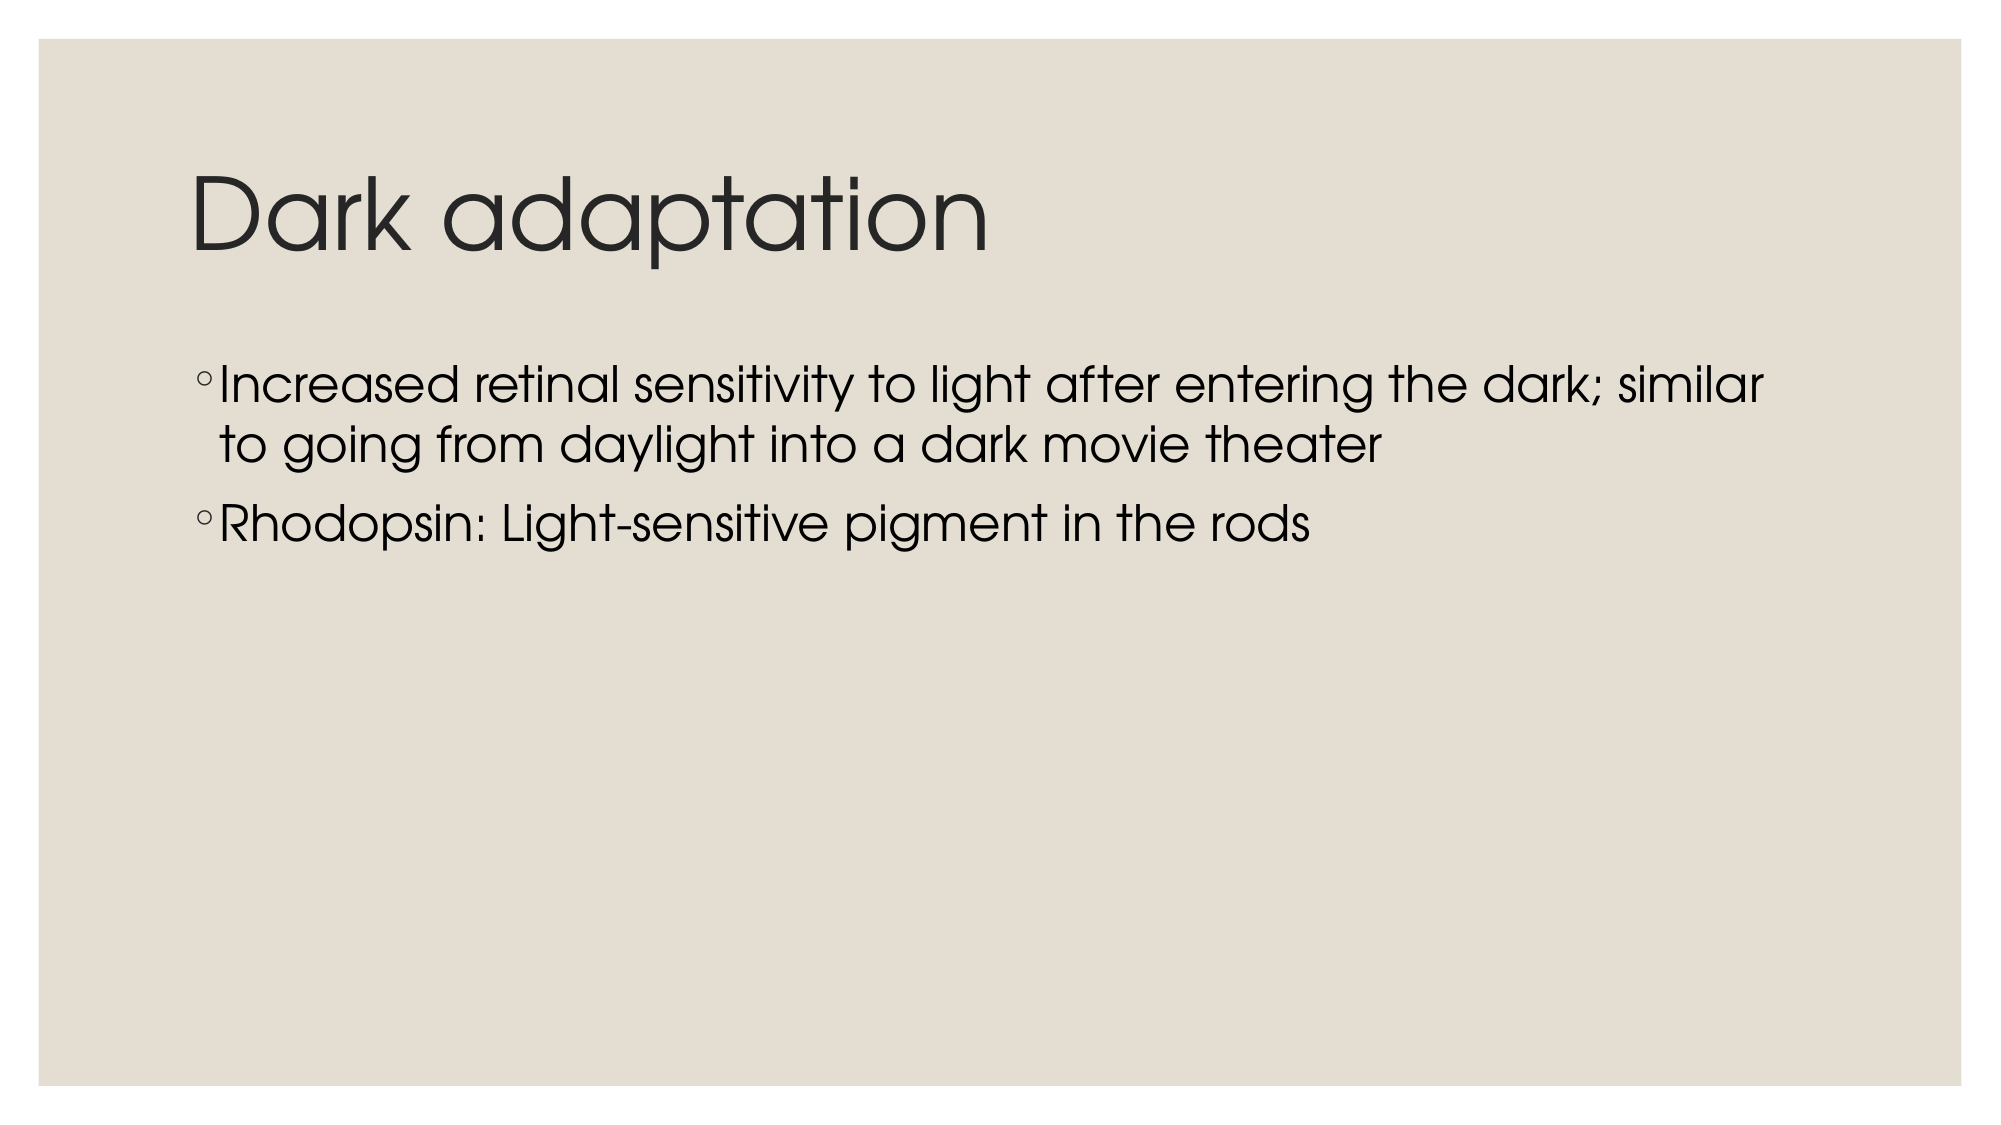

# Dark adaptation
Increased retinal sensitivity to light after entering the dark; similar to going from daylight into a dark movie theater
Rhodopsin: Light-sensitive pigment in the rods